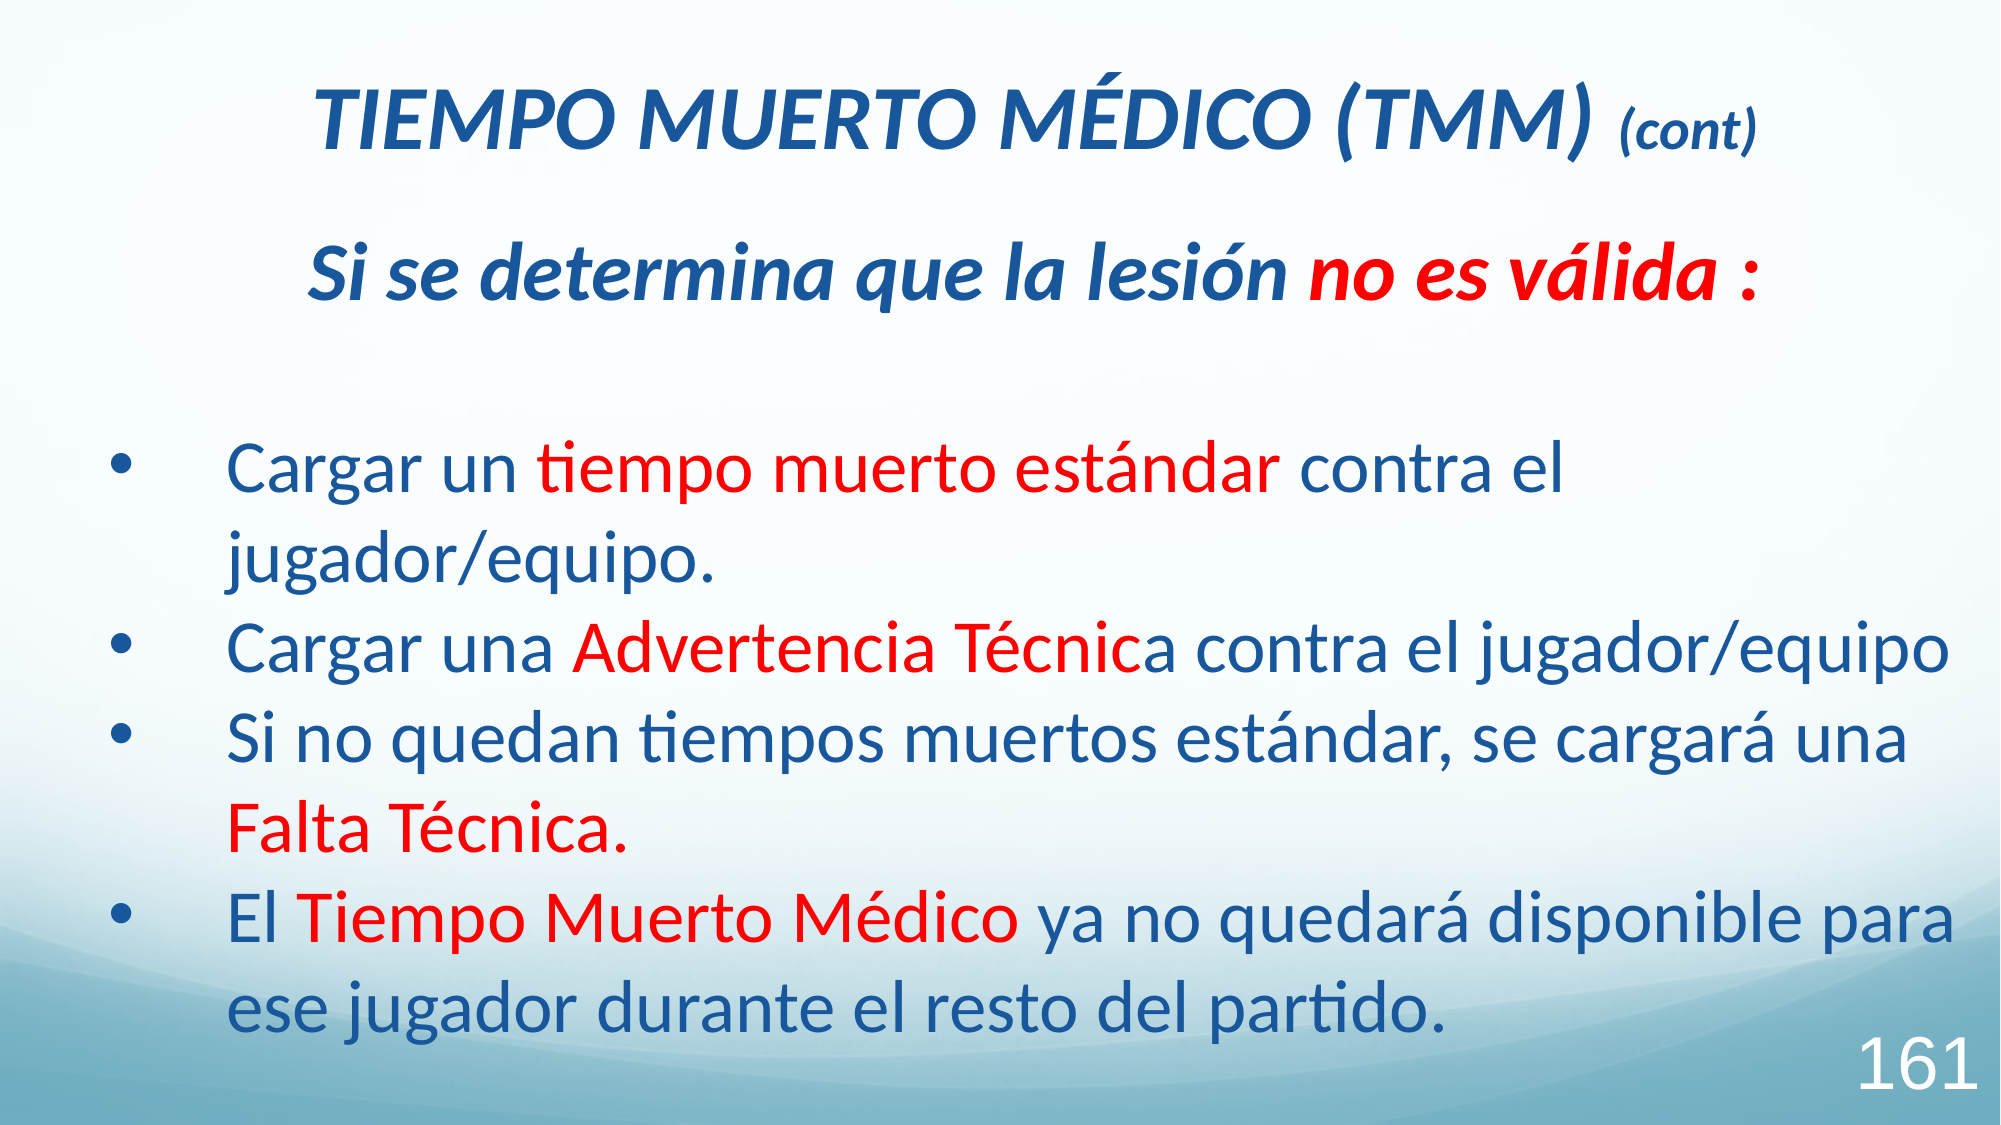

TIEMPO MUERTO MÉDICO (TMM) (cont)

Si se determina que la lesión no es válida :

Cargar un tiempo muerto estándar contra el jugador/equipo.
Cargar una Advertencia Técnica contra el jugador/equipo
Si no quedan tiempos muertos estándar, se cargará una Falta Técnica.
El Tiempo Muerto Médico ya no quedará disponible para ese jugador durante el resto del partido.
161